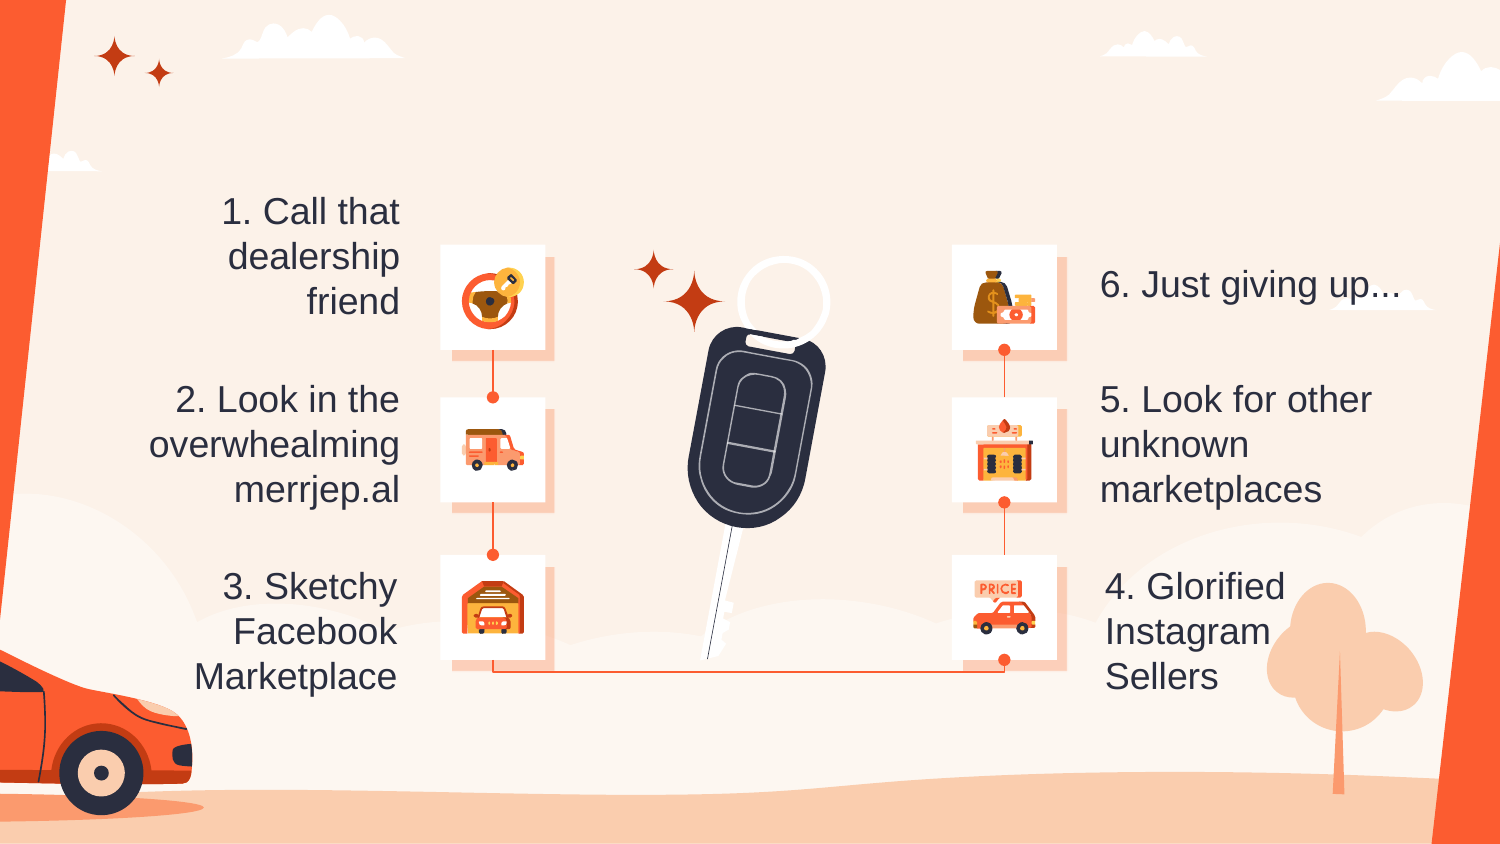

6. Just giving up...

1. Call that dealership friend

2. Look in the overwhealming merrjep.al
5. Look for other unknown marketplaces

3. Sketchy Facebook Marketplace
4. Glorified Instagram
Sellers